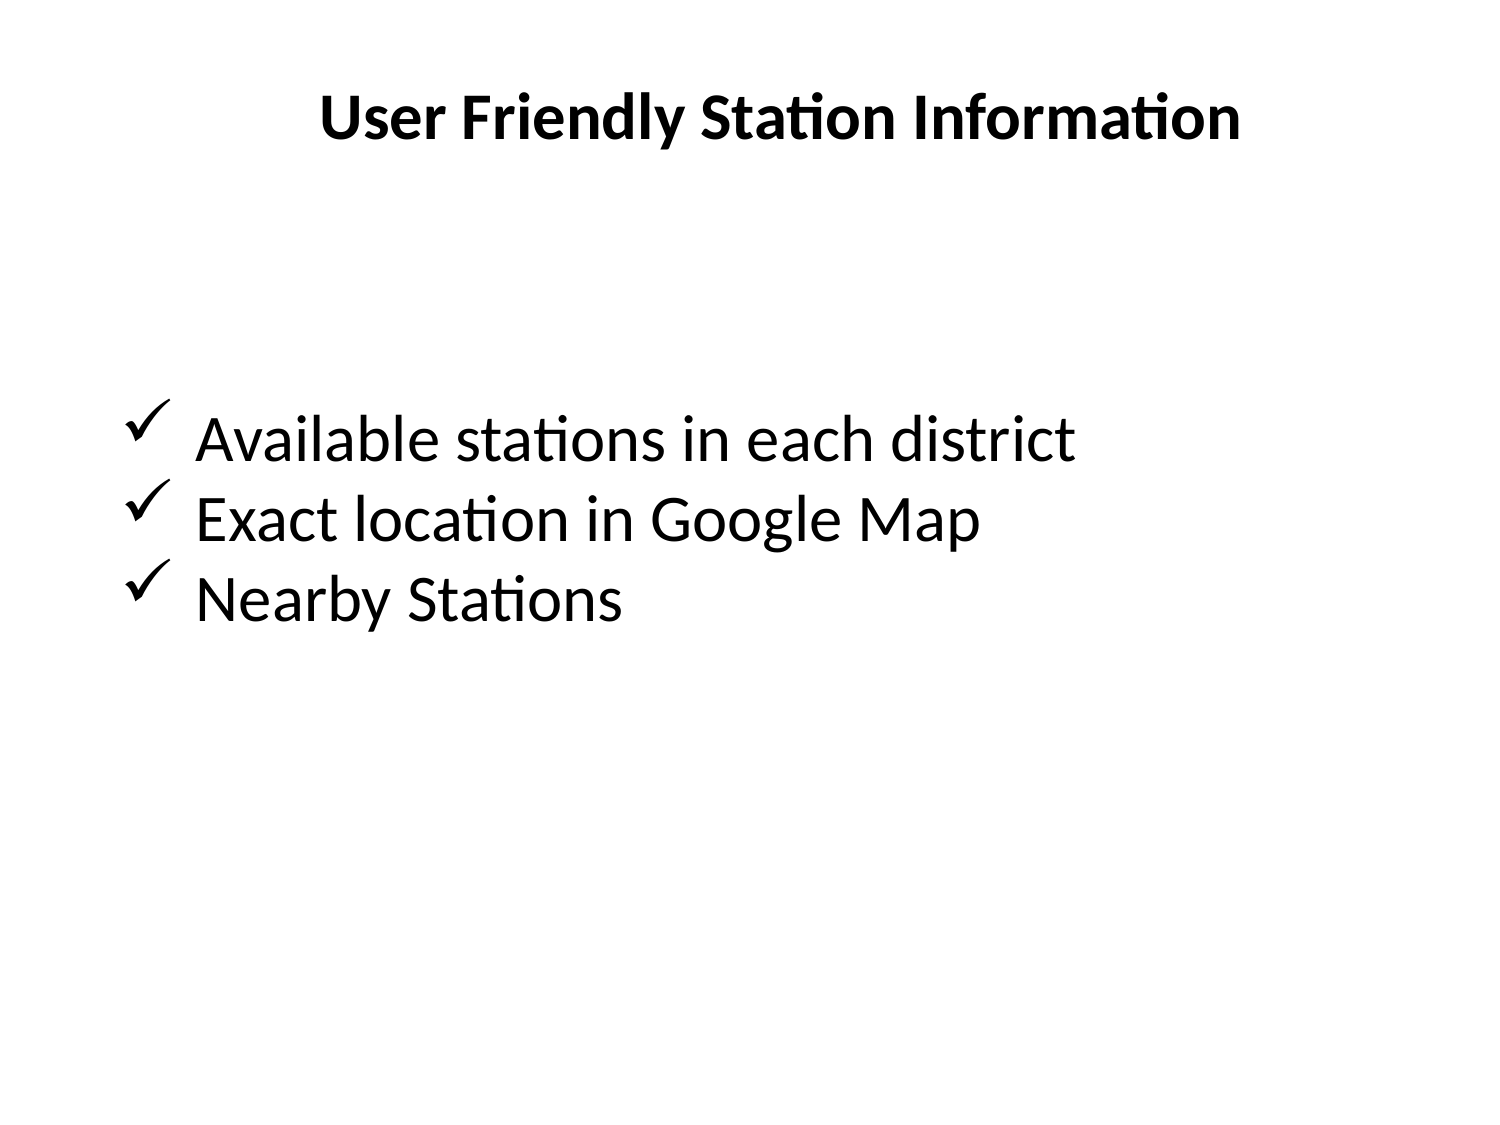

User Friendly Station Information
Available stations in each district
Exact location in Google Map
Nearby Stations